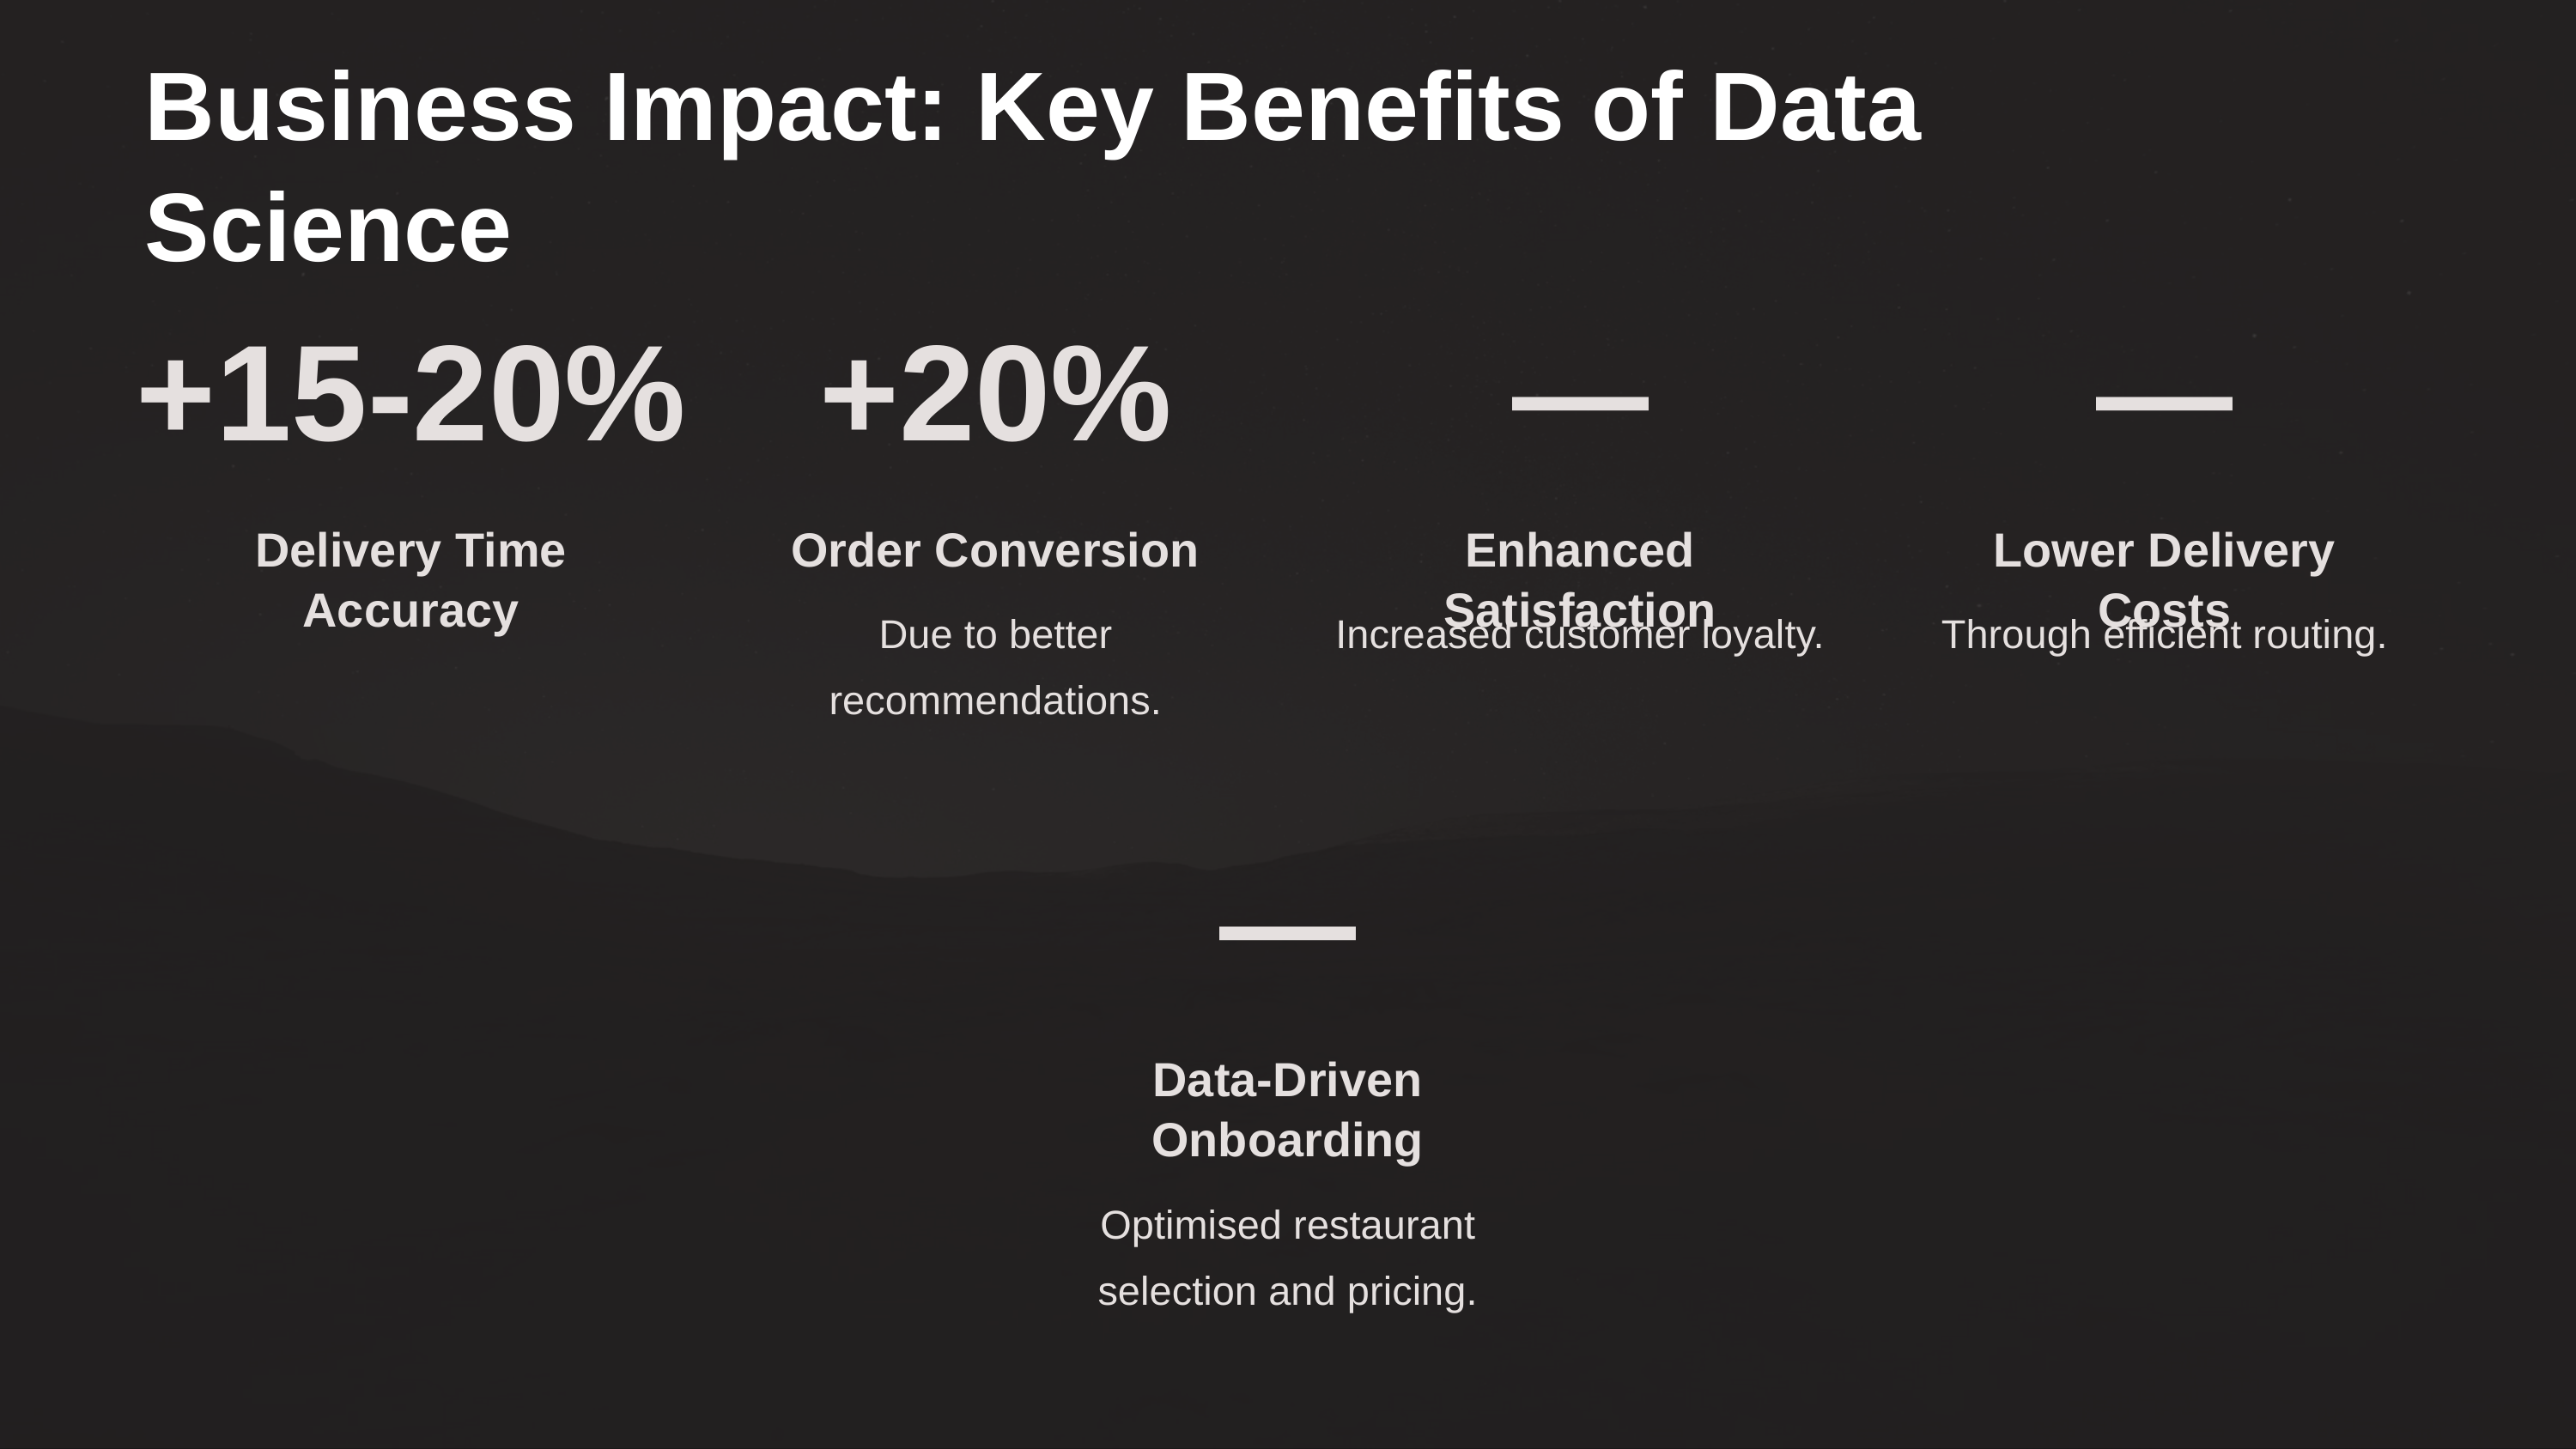

Business Impact: Key Benefits of Data Science
+15-20%
+20%
—
—
Delivery Time Accuracy
Order Conversion
Enhanced Satisfaction
Lower Delivery Costs
Due to better recommendations.
Increased customer loyalty.
Through efficient routing.
—
Data-Driven Onboarding
Optimised restaurant selection and pricing.